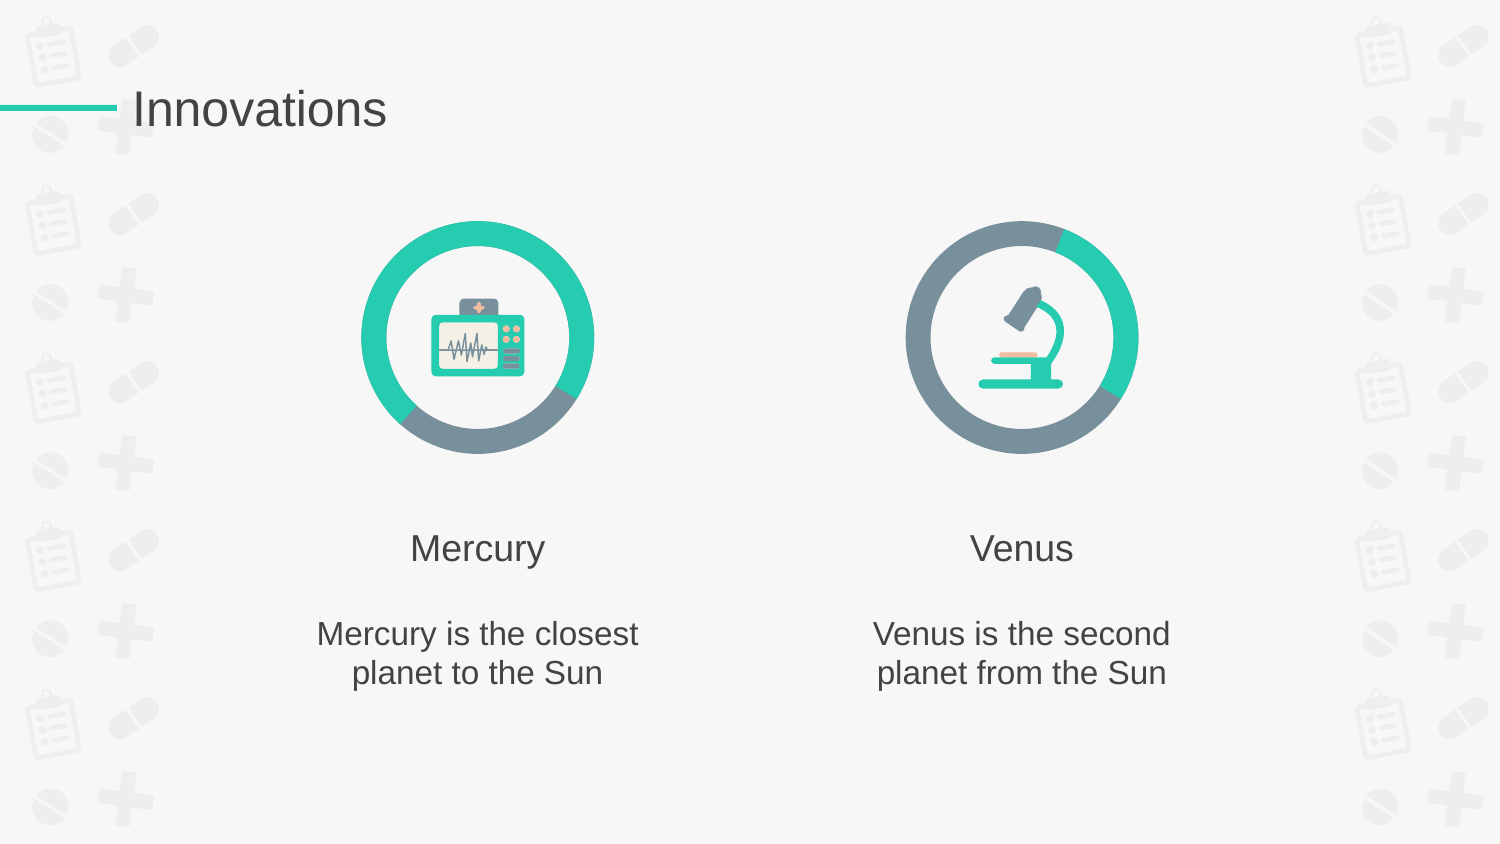

Innovations

# Mercury
Venus
Mercury is the closest planet to the Sun
Venus is the second planet from the Sun